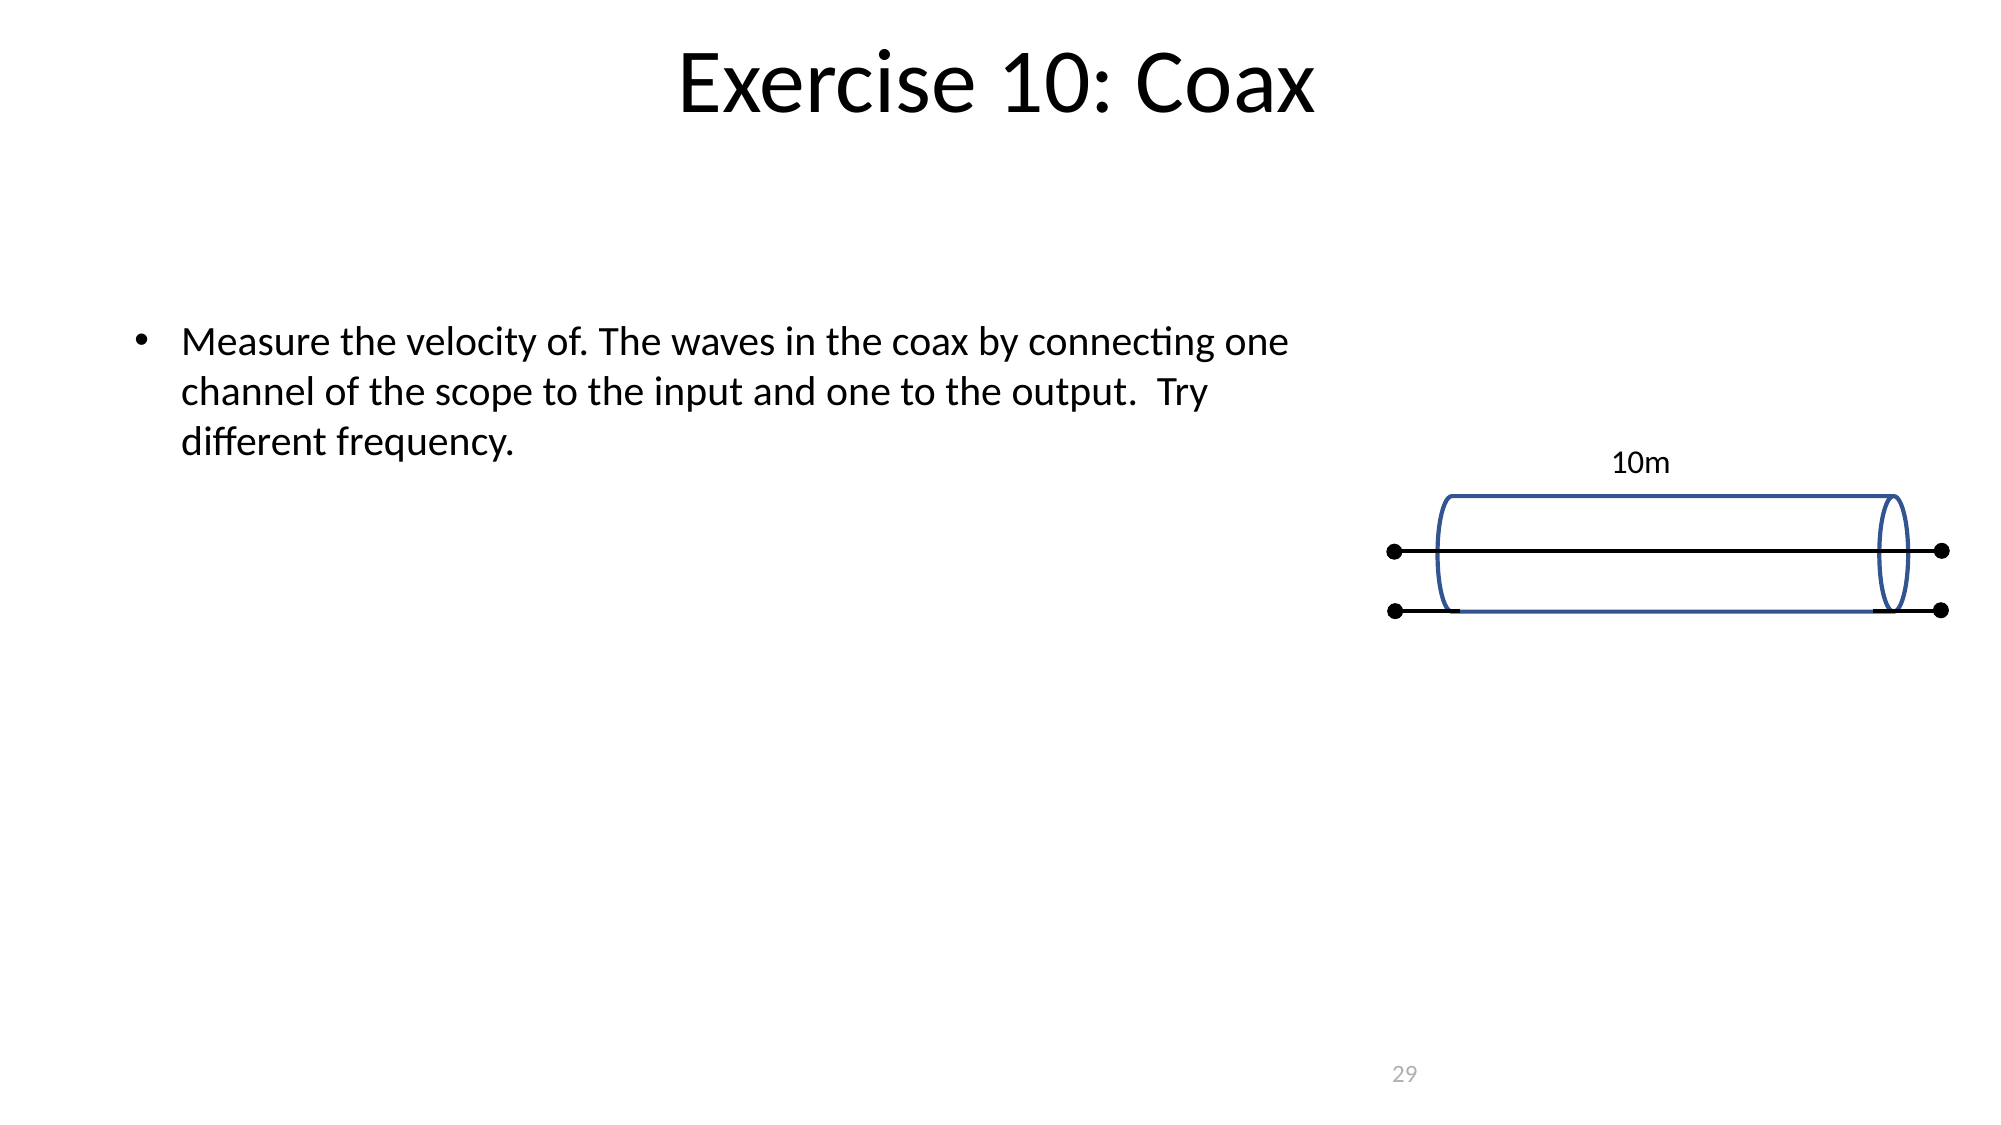

Exercise 10: Coax
Measure the velocity of. The waves in the coax by connecting one channel of the scope to the input and one to the output.  Try different frequency.

10m

29